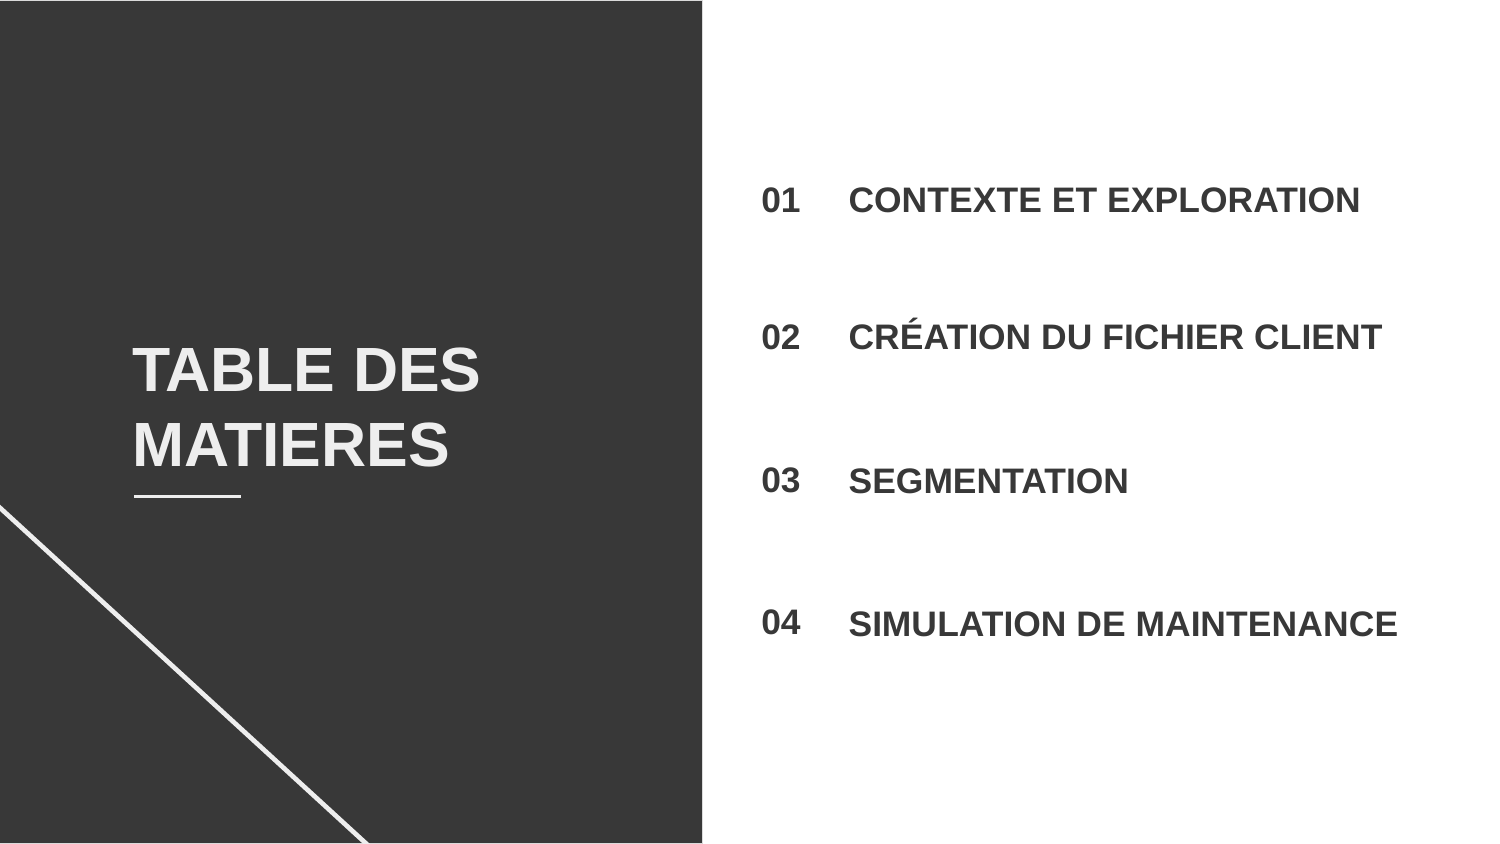

CONTEXTE ET EXPLORATION
01
# CRÉATION DU FICHIER CLIENT
02
TABLE DES MATIERES
SEGMENTATION
03
SIMULATION DE MAINTENANCE
04